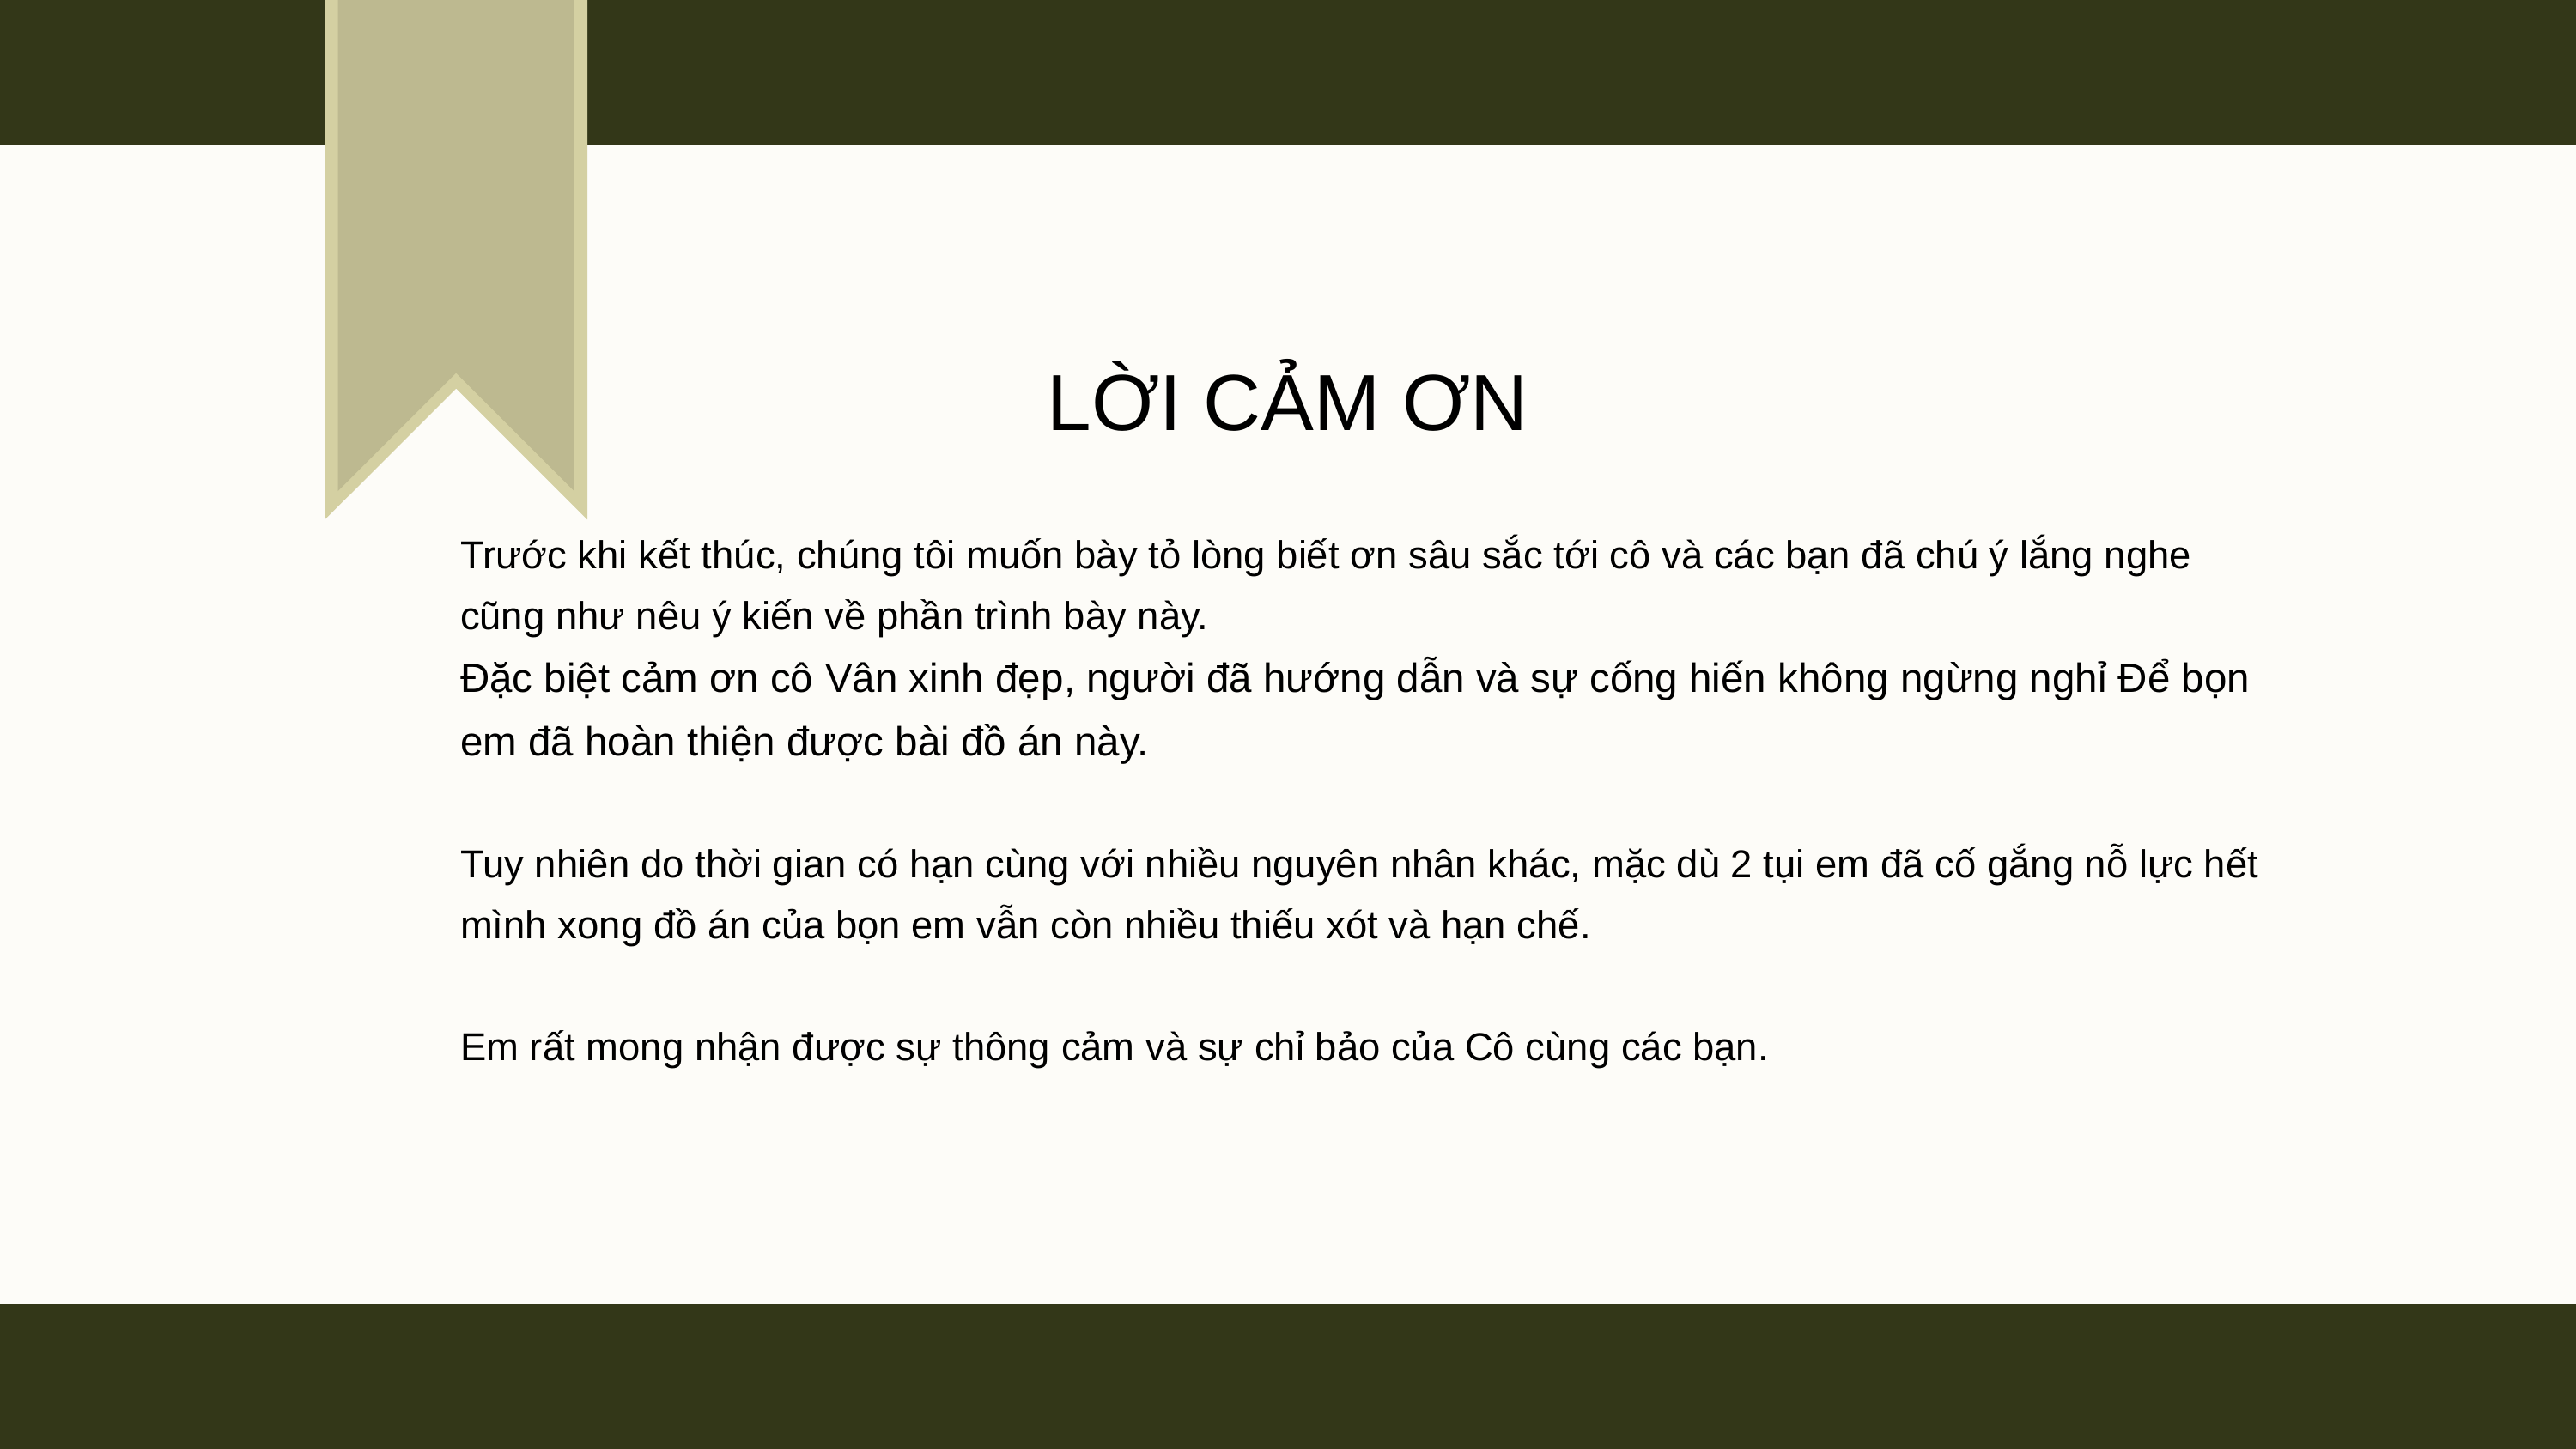

LỜI CẢM ƠN
Trước khi kết thúc, chúng tôi muốn bày tỏ lòng biết ơn sâu sắc tới cô và các bạn đã chú ý lắng nghe cũng như nêu ý kiến về phần trình bày này.
Đặc biệt cảm ơn cô Vân xinh đẹp, người đã hướng dẫn và sự cống hiến không ngừng nghỉ Để bọn em đã hoàn thiện được bài đồ án này.

Tuy nhiên do thời gian có hạn cùng với nhiều nguyên nhân khác, mặc dù 2 tụi em đã cố gắng nỗ lực hết mình xong đồ án của bọn em vẫn còn nhiều thiếu xót và hạn chế.

Em rất mong nhận được sự thông cảm và sự chỉ bảo của Cô cùng các bạn.